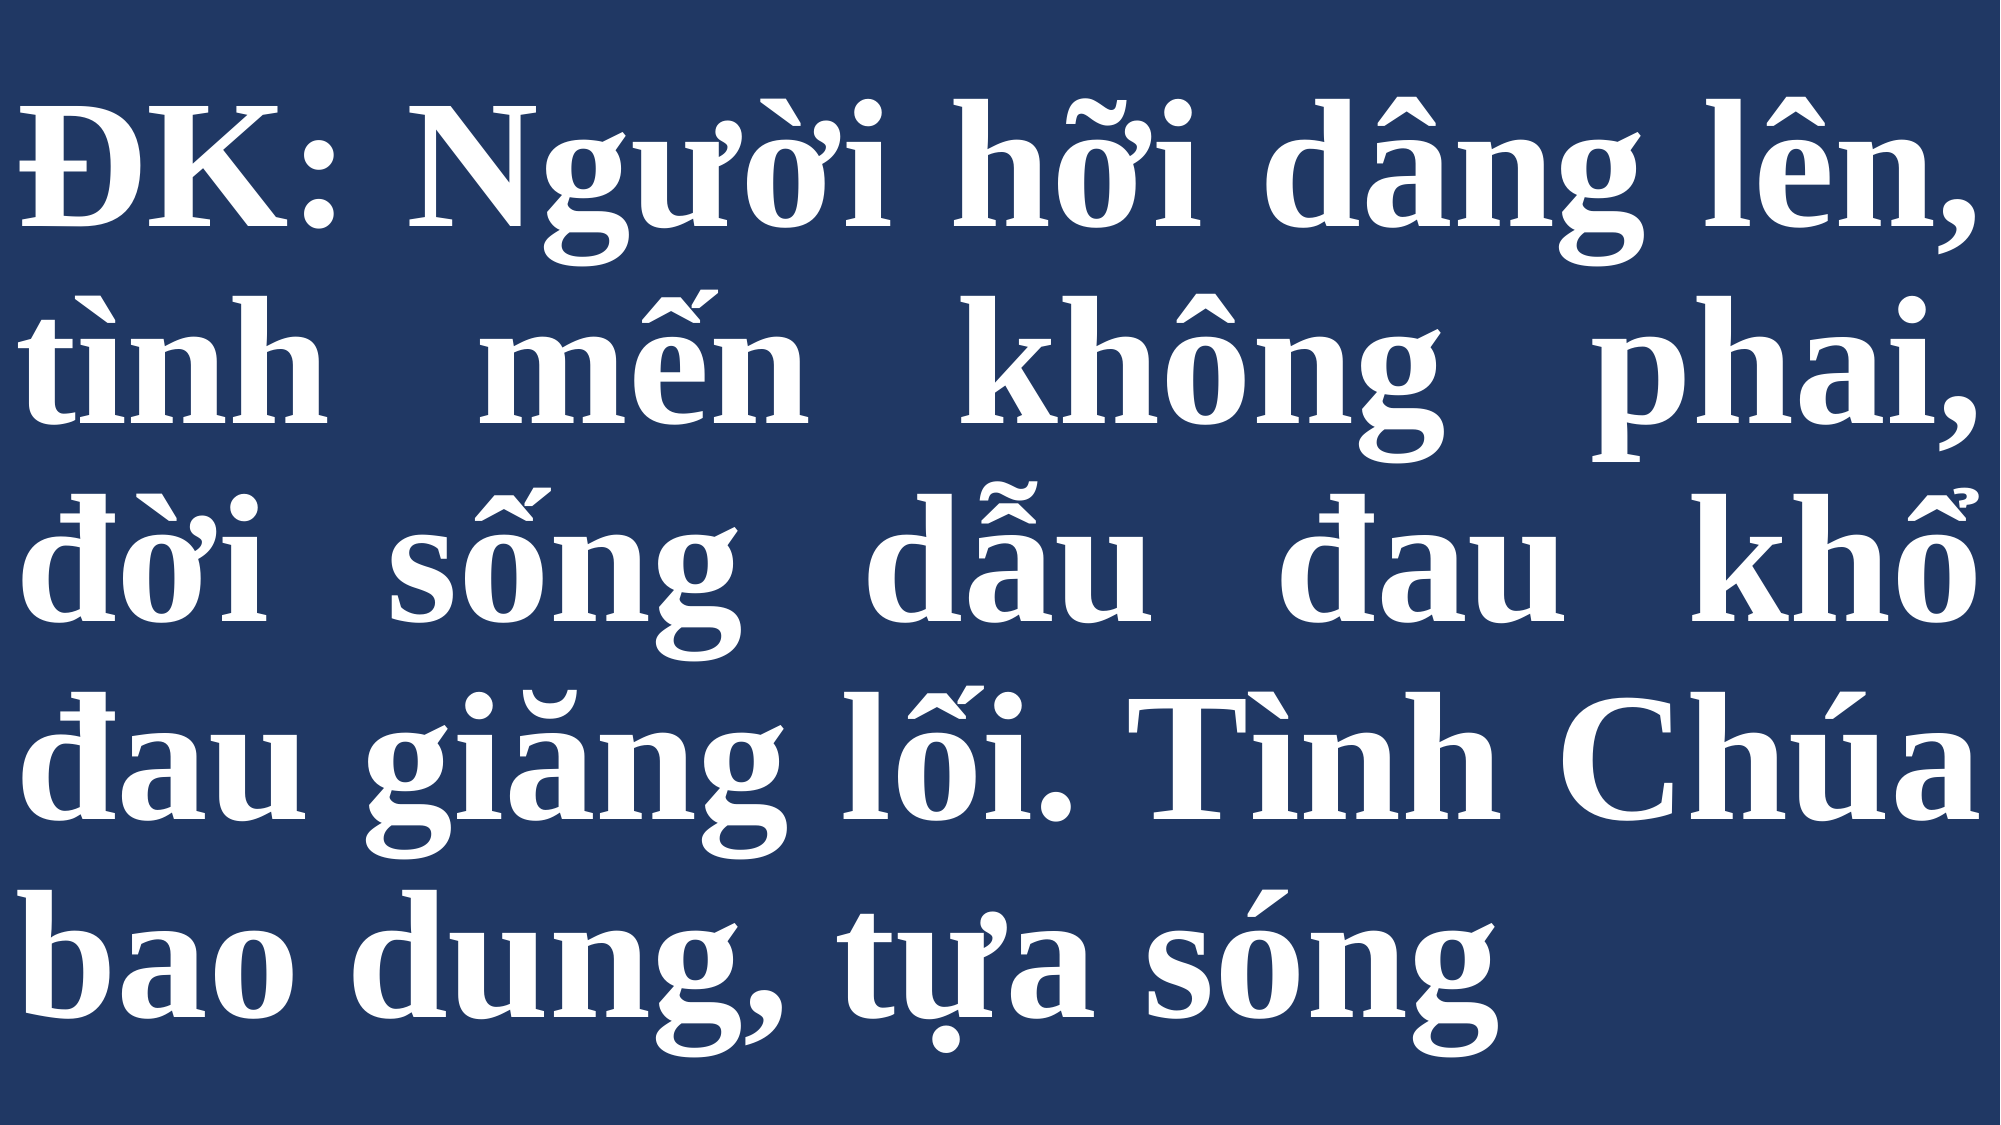

# ĐK: Người hỡi dâng lên, tình mến không phai, đời sống dẫu đau khổ đau giăng lối. Tình Chúa bao dung, tựa sóng